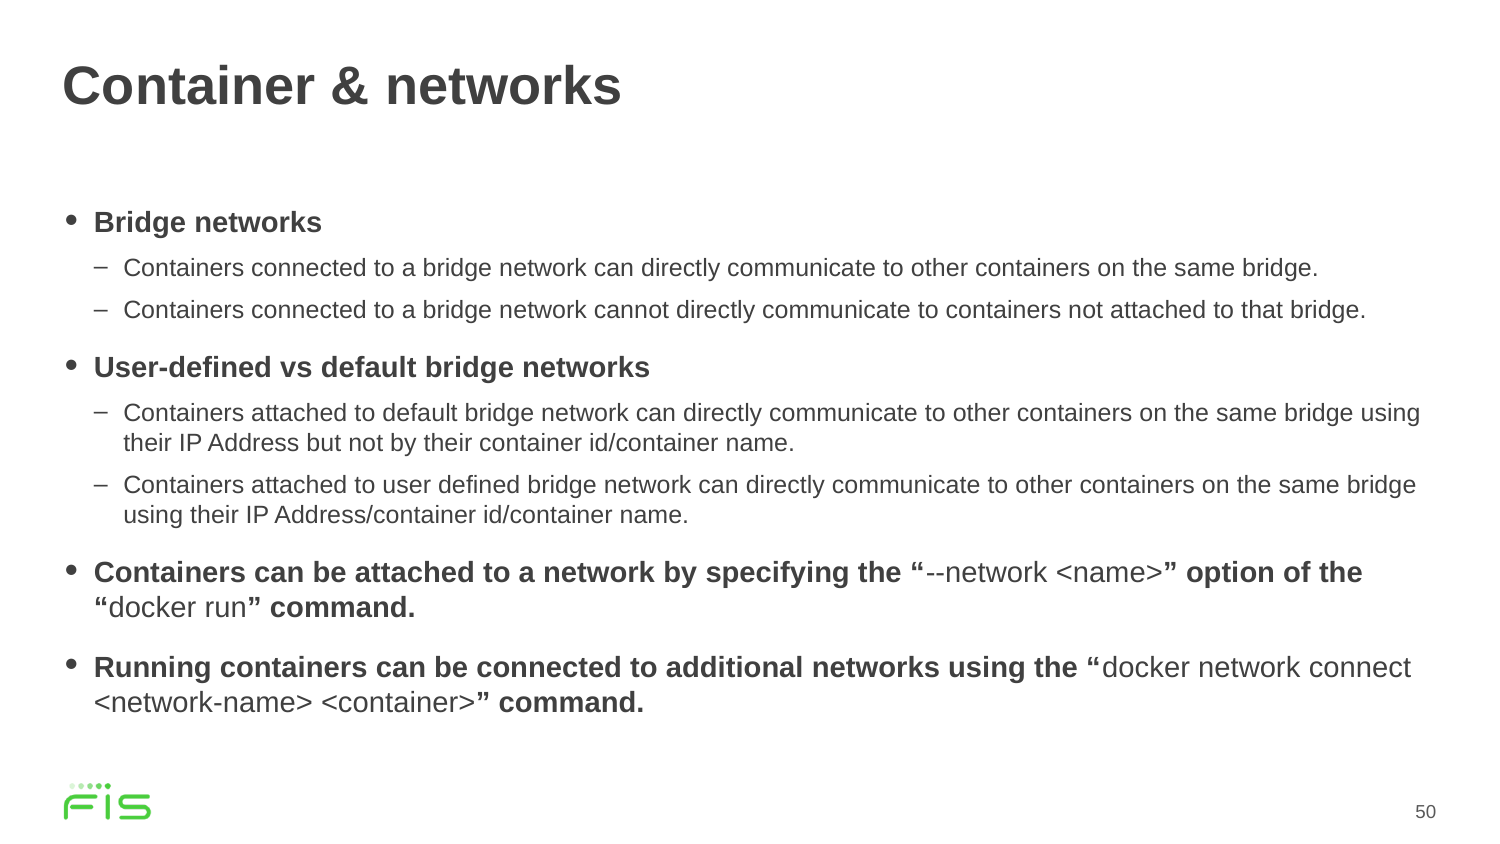

# Container & networks
Bridge networks
Containers connected to a bridge network can directly communicate to other containers on the same bridge.
Containers connected to a bridge network cannot directly communicate to containers not attached to that bridge.
User-defined vs default bridge networks
Containers attached to default bridge network can directly communicate to other containers on the same bridge using their IP Address but not by their container id/container name.
Containers attached to user defined bridge network can directly communicate to other containers on the same bridge using their IP Address/container id/container name.
Containers can be attached to a network by specifying the “--network <name>” option of the “docker run” command.
Running containers can be connected to additional networks using the “docker network connect <network-name> <container>” command.
50